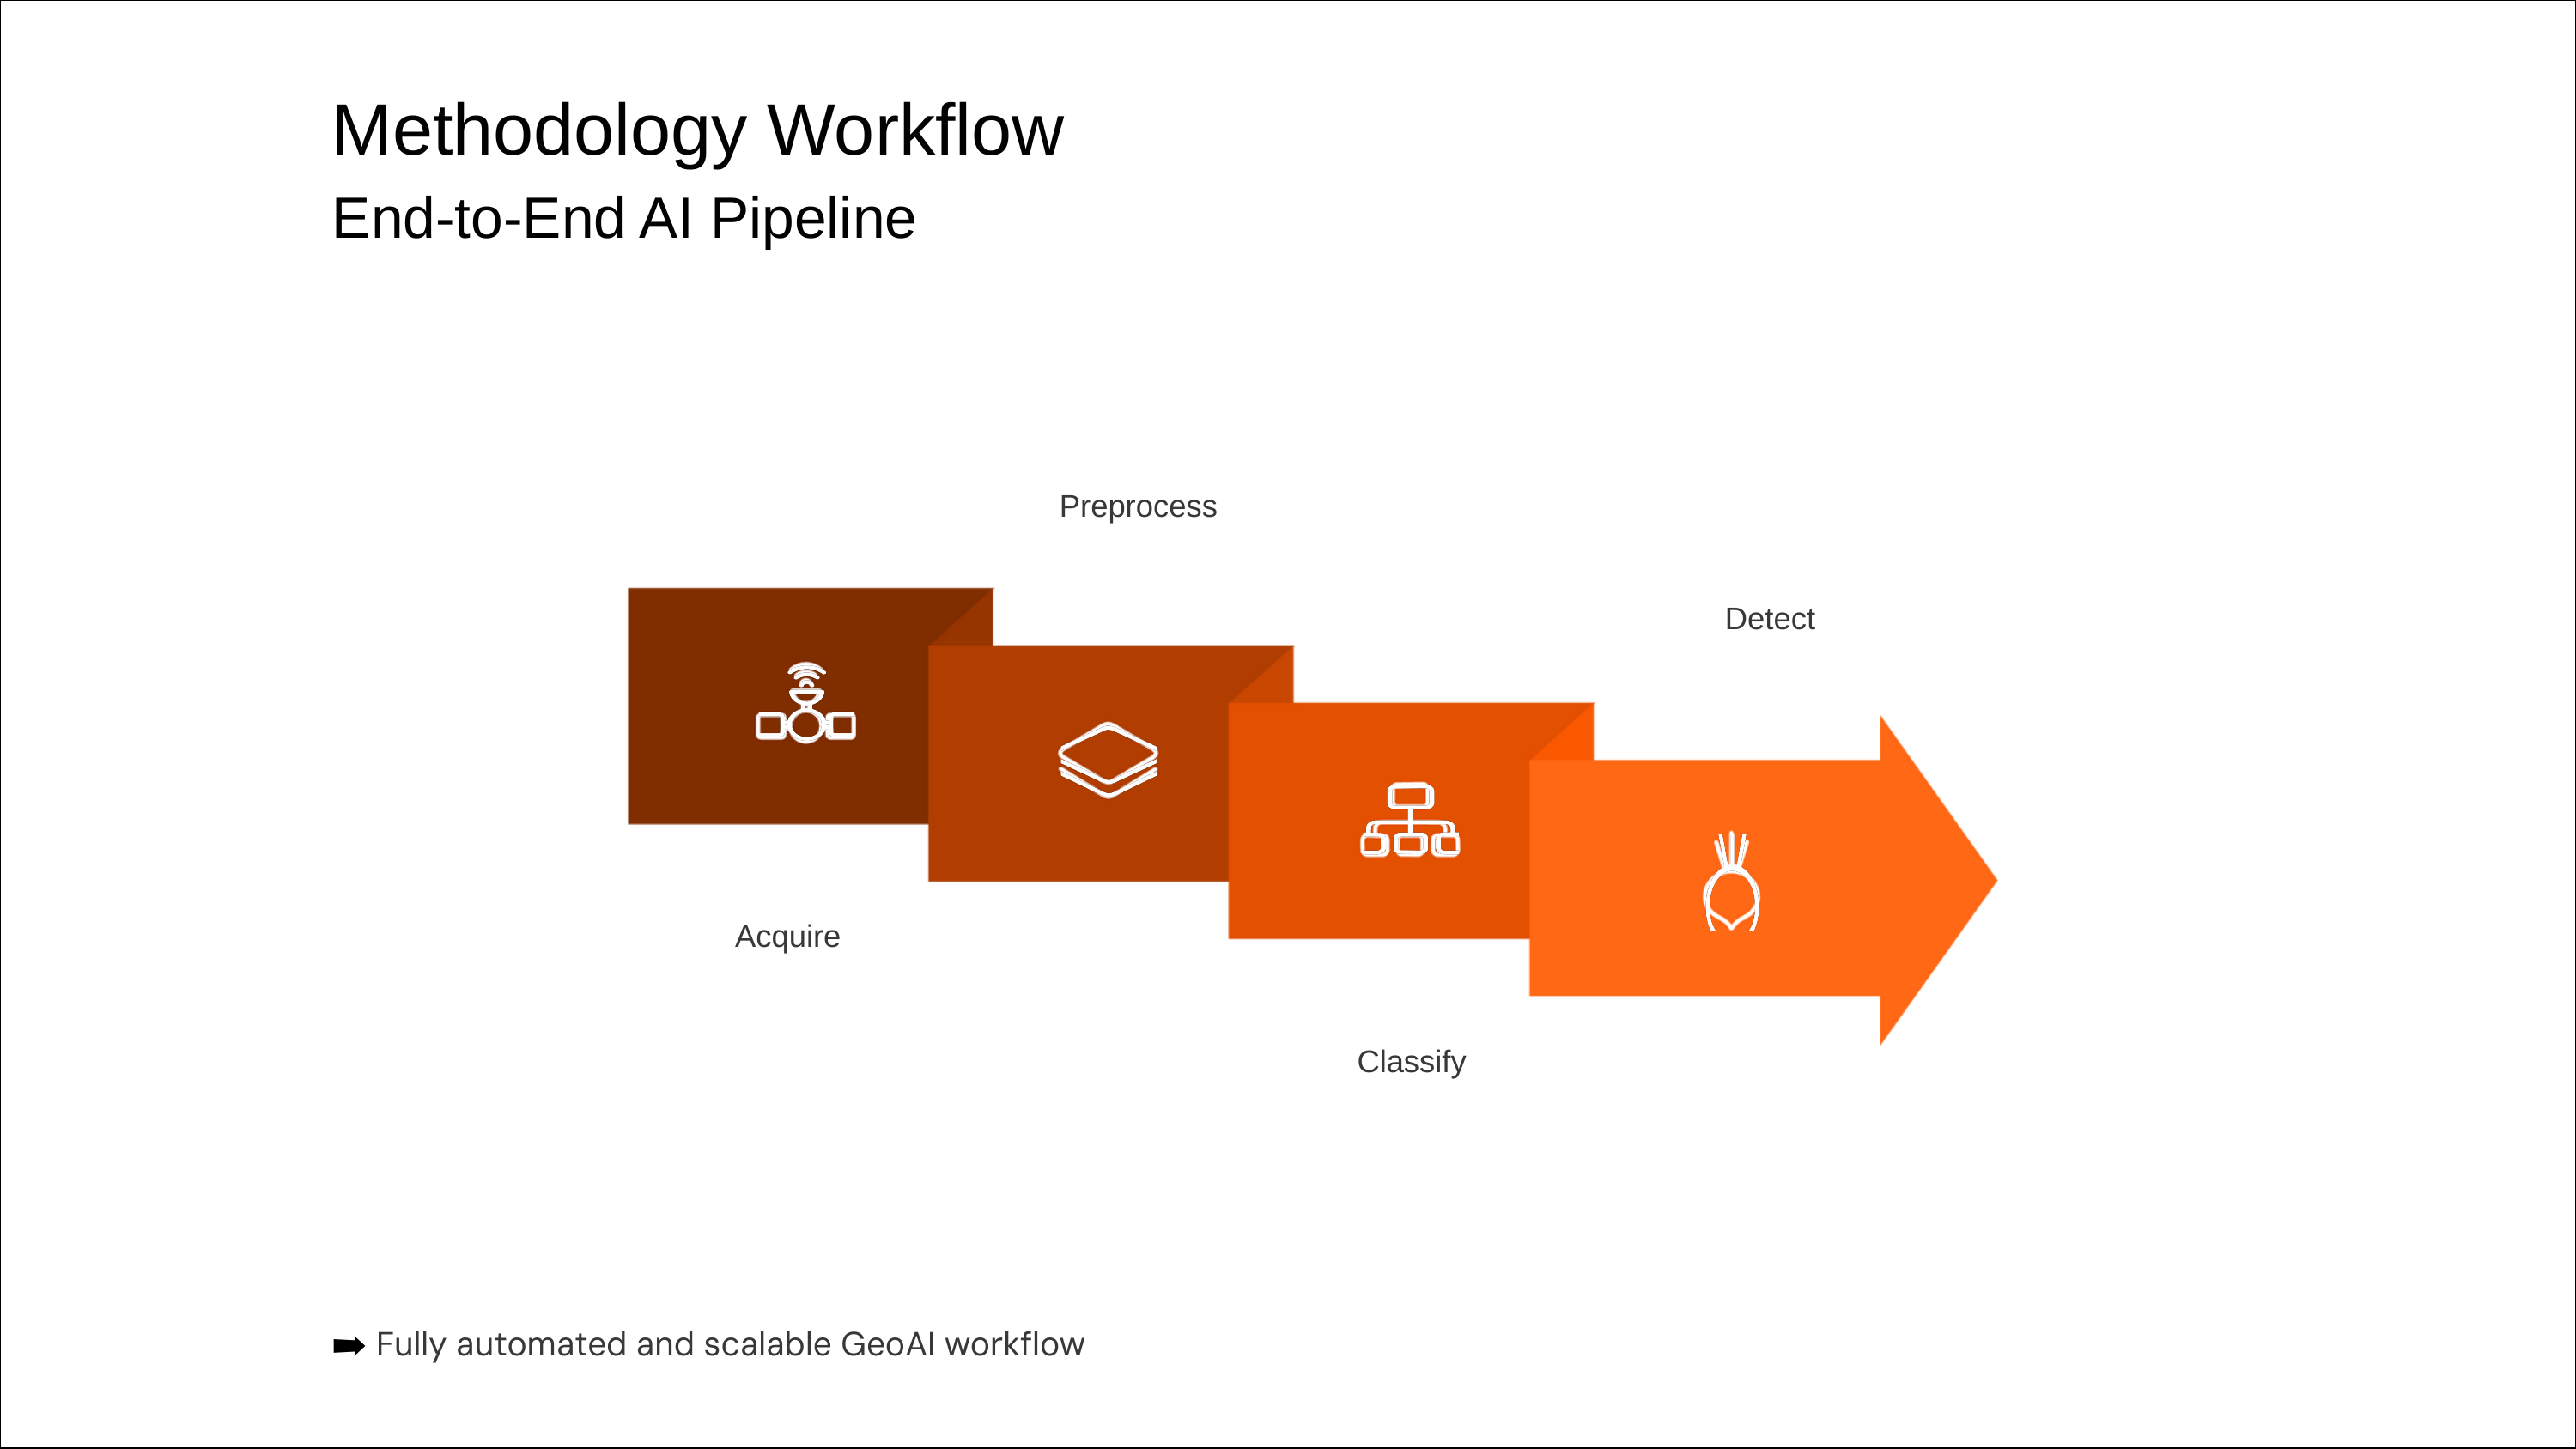

Methodology Workflow
End-to-End AI Pipeline

Preprocess
Detect

Acquire
Classify
➡️ Fully automated and scalable GeoAI workflow